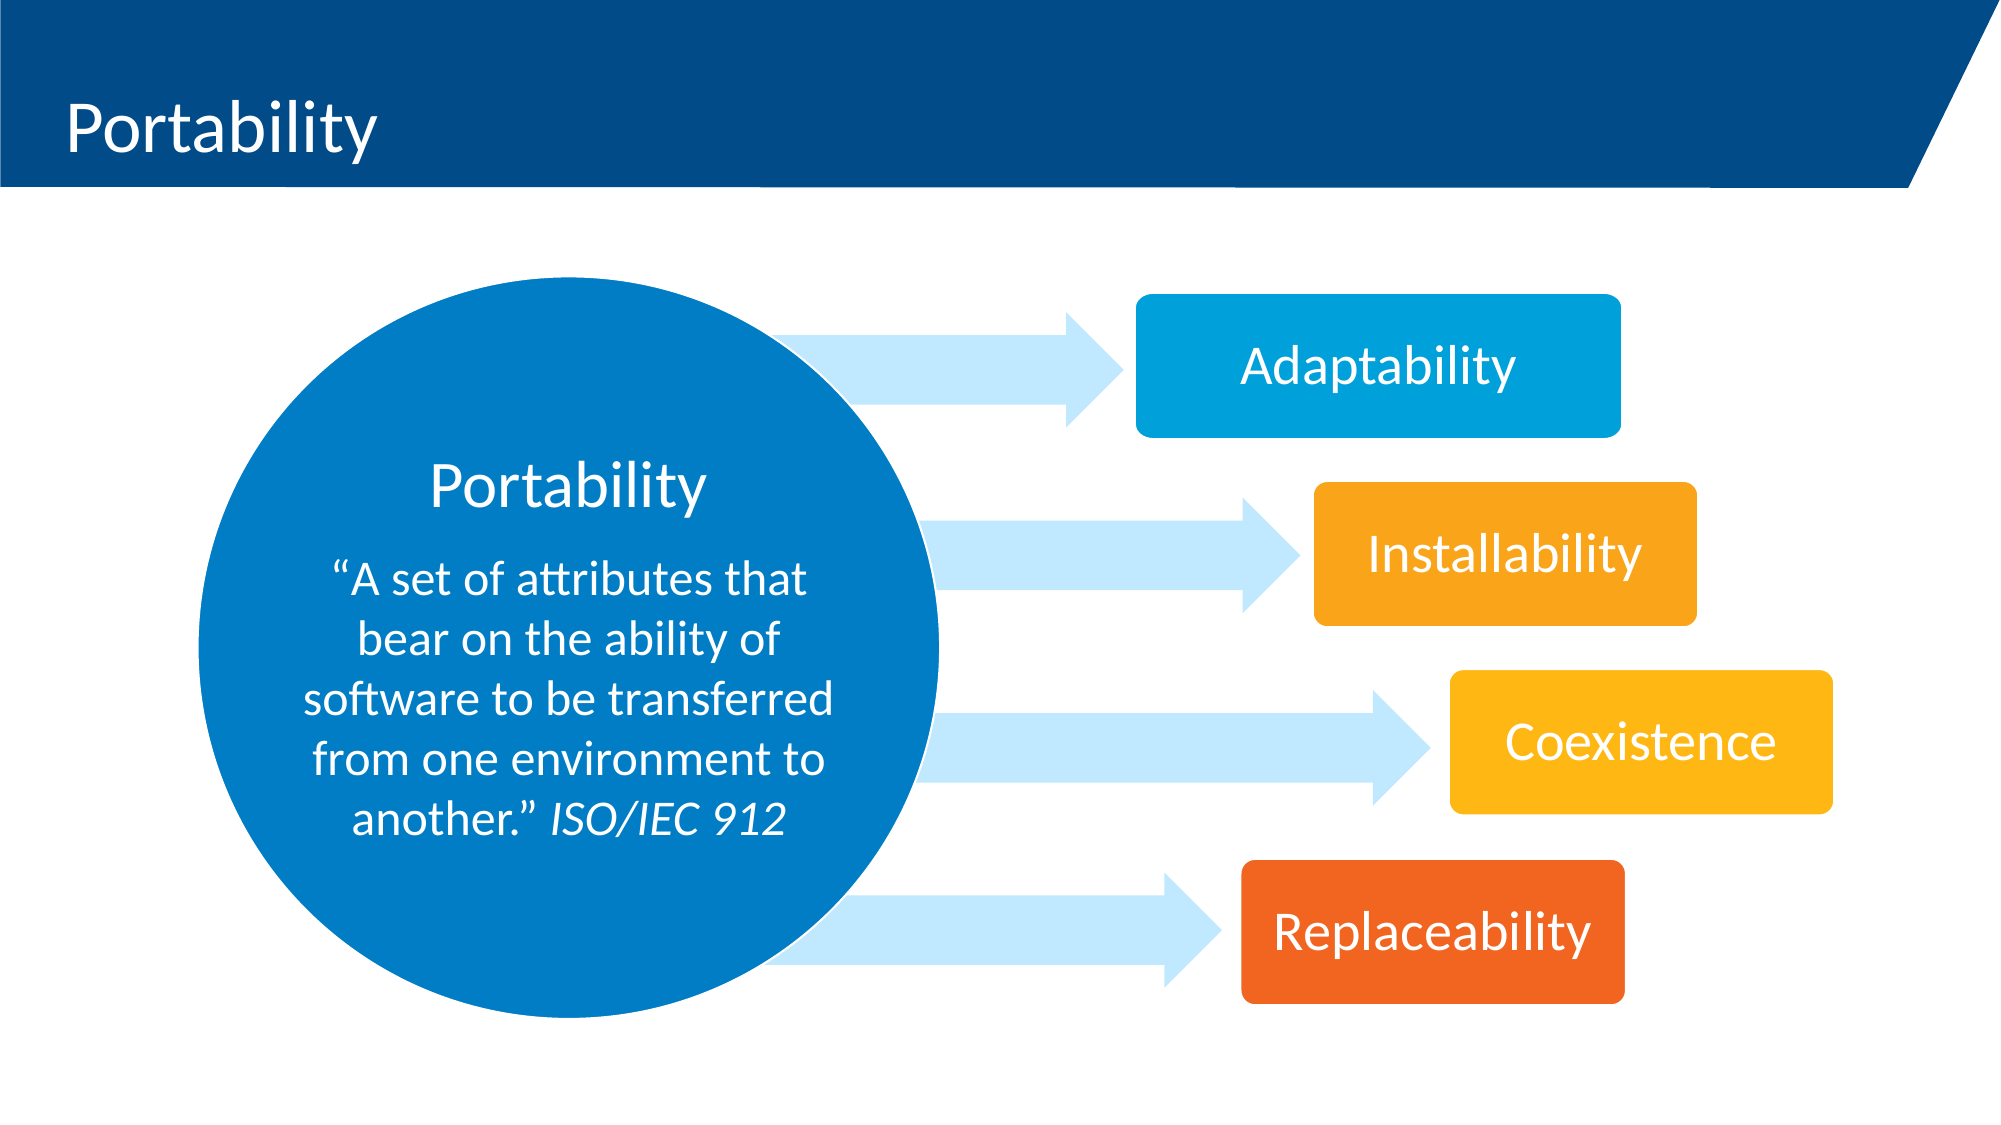

# Portability
Portability
“A set of attributes that bear on the ability of software to be transferred from one environment to another.” ISO/IEC 912
Adaptability

Installability

Coexistence

Replaceability